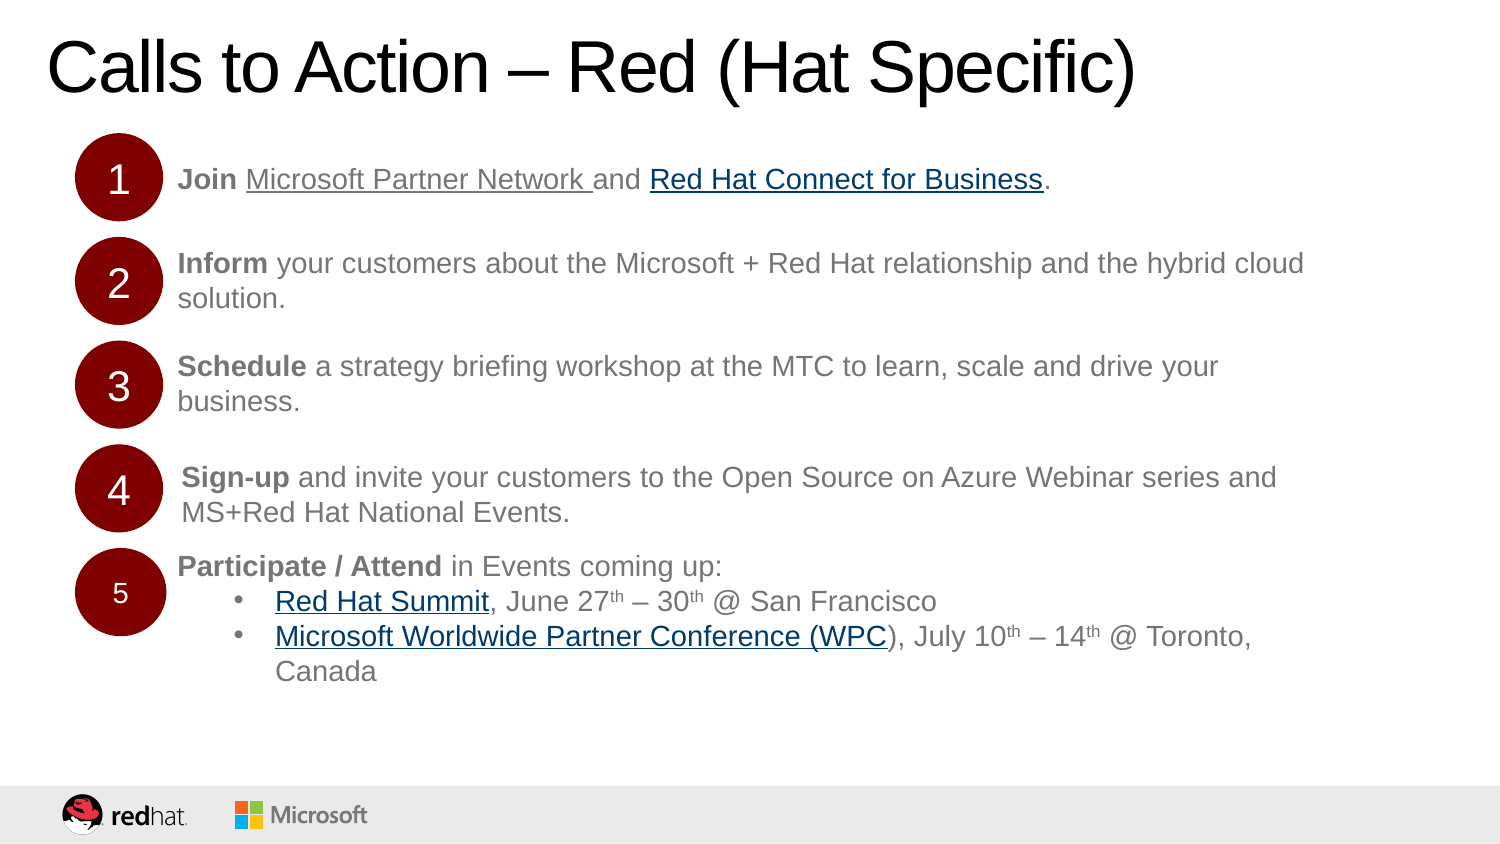

# Calls to Action – Red (Hat Specific)
1
Join Microsoft Partner Network and Red Hat Connect for Business.
2
Inform your customers about the Microsoft + Red Hat relationship and the hybrid cloud solution.
3
Schedule a strategy briefing workshop at the MTC to learn, scale and drive your business.
4
Sign-up and invite your customers to the Open Source on Azure Webinar series and MS+Red Hat National Events.
5
Participate / Attend in Events coming up:
Red Hat Summit, June 27th – 30th @ San Francisco
Microsoft Worldwide Partner Conference (WPC), July 10th – 14th @ Toronto, Canada